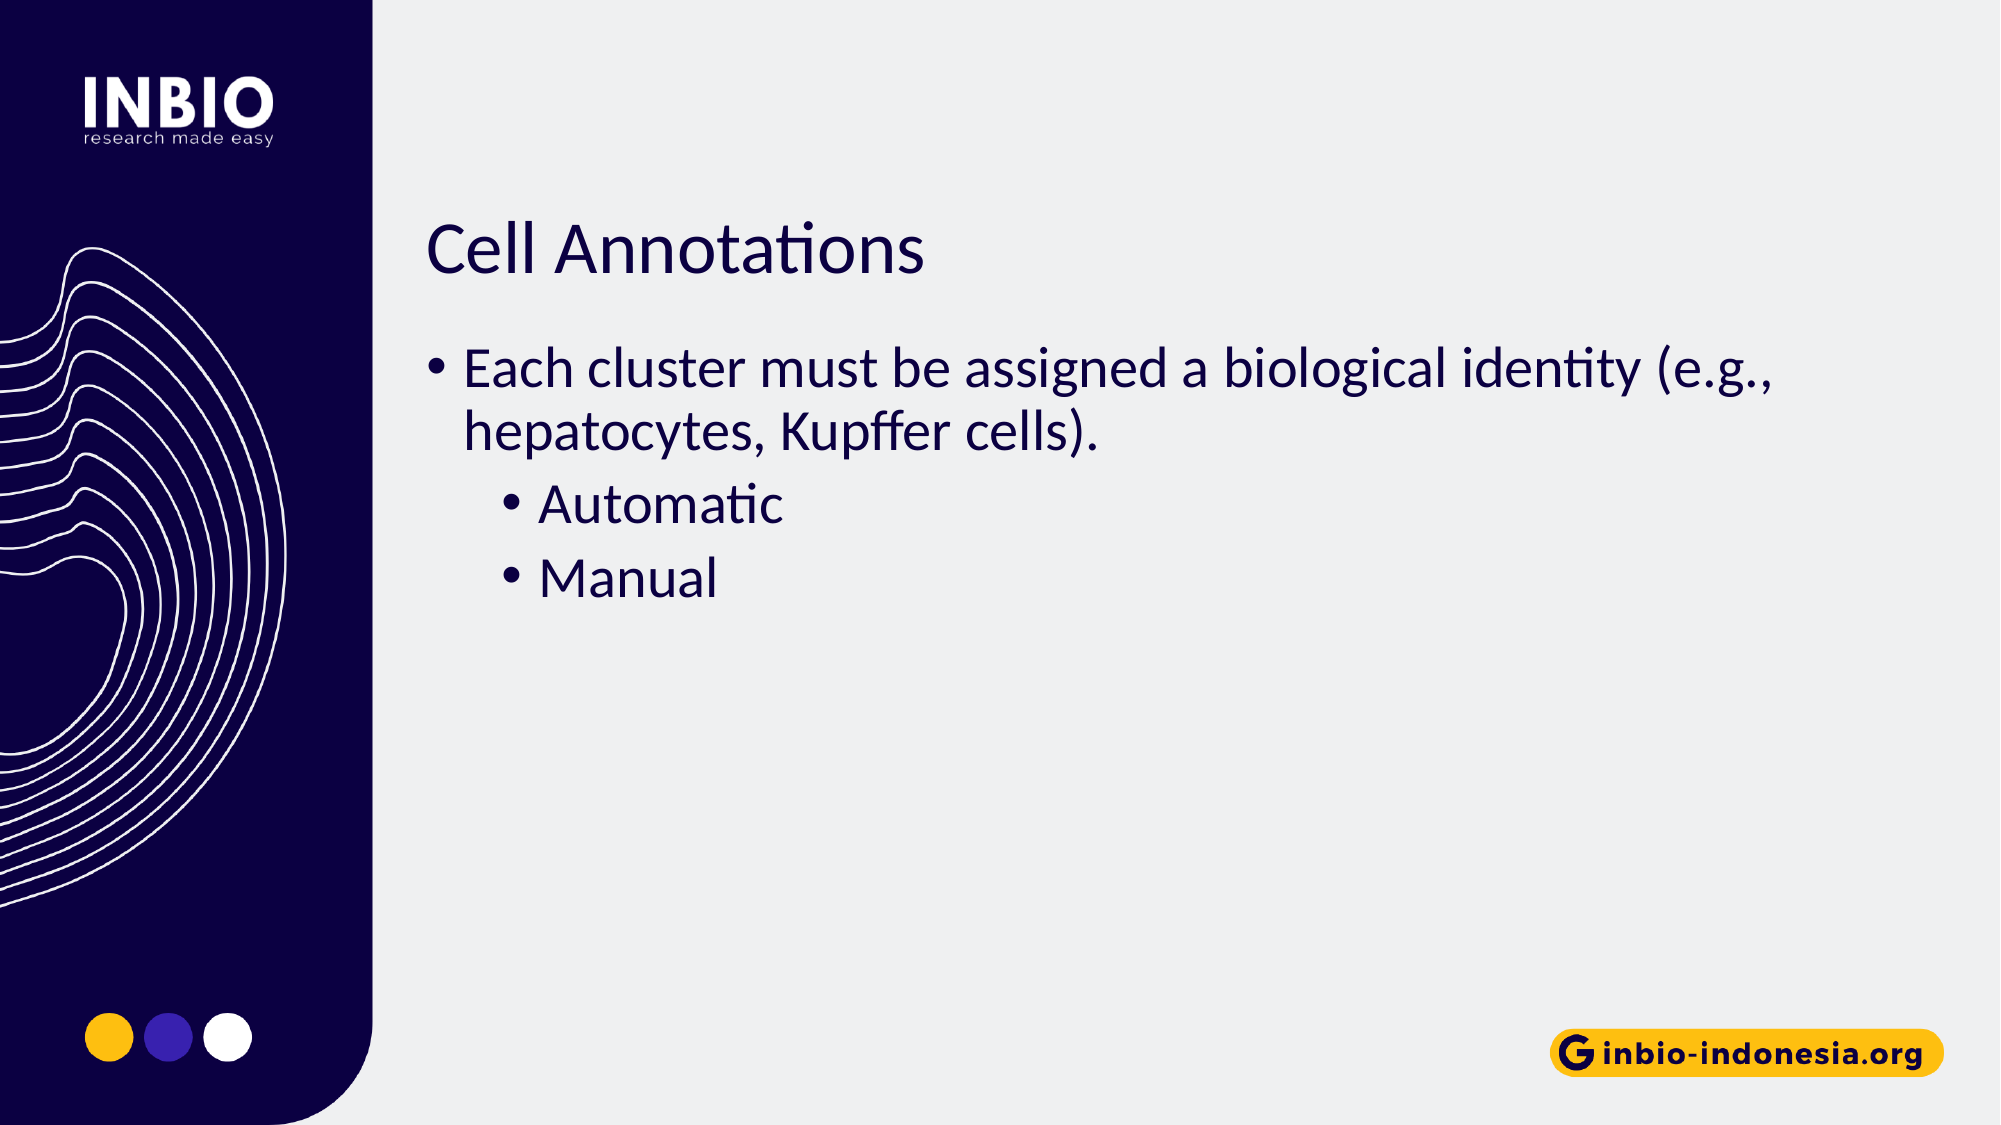

# Cell Annotations
Each cluster must be assigned a biological identity (e.g., hepatocytes, Kupffer cells).
Automatic
Manual